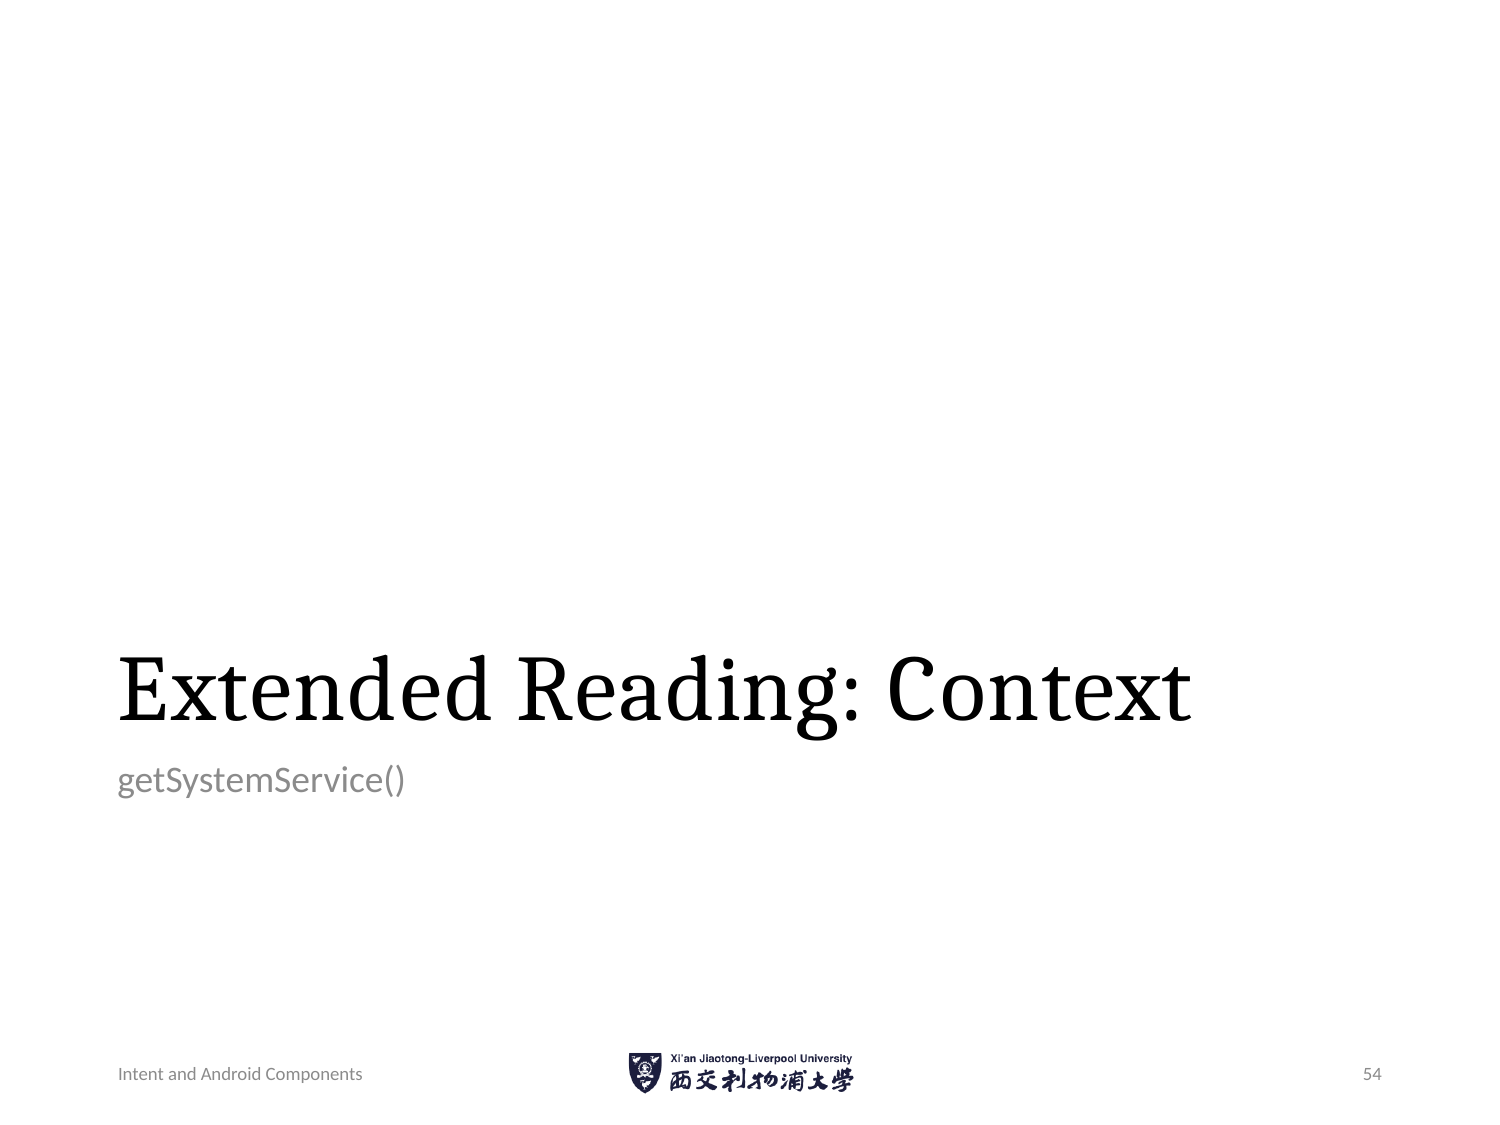

# Extended Reading: Context
getSystemService()
Intent and Android Components
54